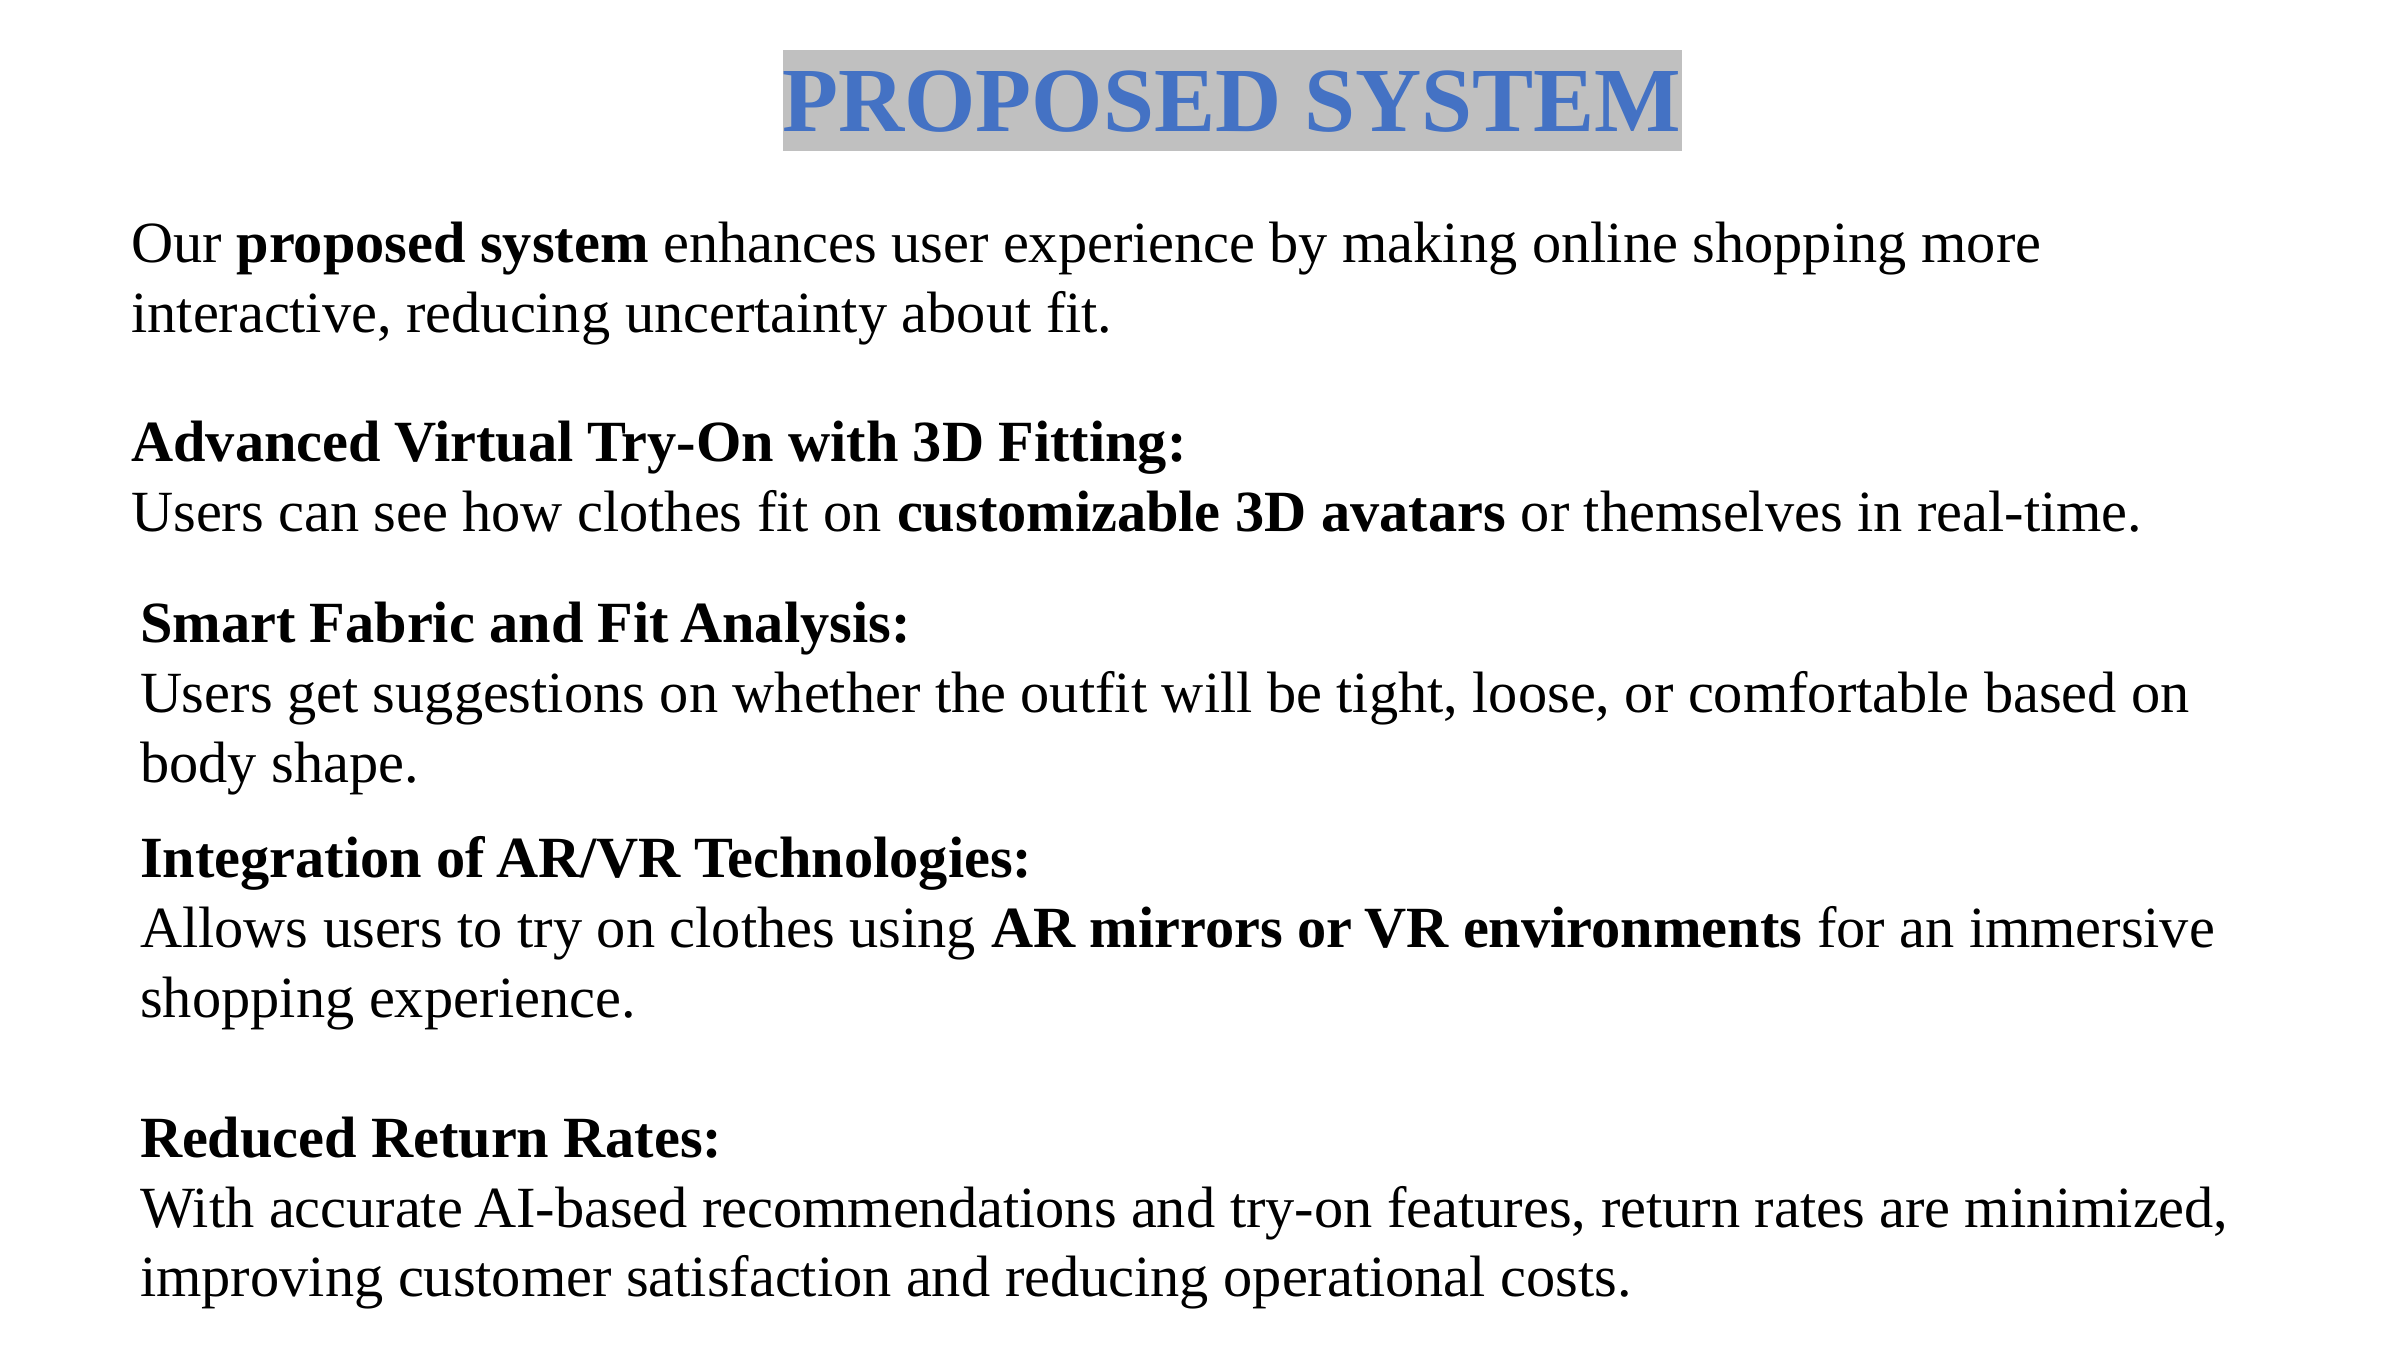

PROPOSED SYSTEM
Our proposed system enhances user experience by making online shopping more interactive, reducing uncertainty about fit.
Advanced Virtual Try-On with 3D Fitting:
Users can see how clothes fit on customizable 3D avatars or themselves in real-time.

Smart Fabric and Fit Analysis:
Users get suggestions on whether the outfit will be tight, loose, or comfortable based on body shape.
Integration of AR/VR Technologies:
Allows users to try on clothes using AR mirrors or VR environments for an immersive shopping experience.

Reduced Return Rates:
With accurate AI-based recommendations and try-on features, return rates are minimized, improving customer satisfaction and reducing operational costs.